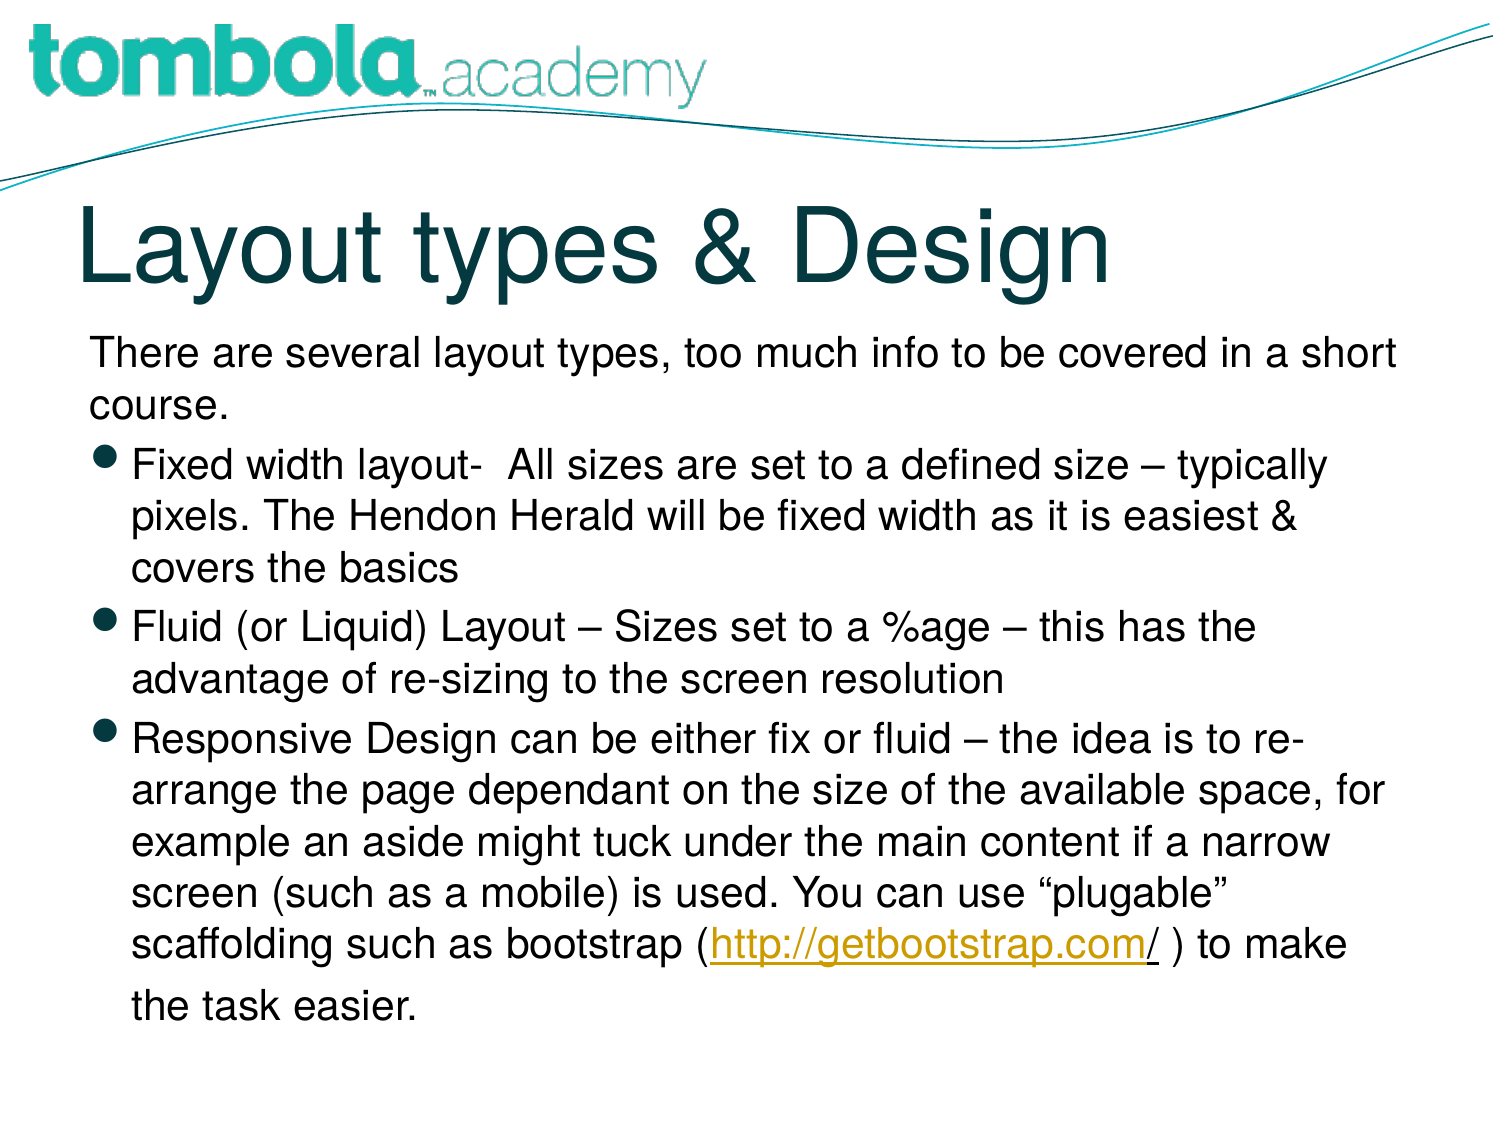

# Layout types & Design
There are several layout types, too much info to be covered in a short course.
Fixed width layout-  All sizes are set to a defined size – typically pixels. The Hendon Herald will be fixed width as it is easiest & covers the basics
Fluid (or Liquid) Layout – Sizes set to a %age – this has the advantage of re-sizing to the screen resolution
Responsive Design can be either fix or fluid – the idea is to re-arrange the page dependant on the size of the available space, for example an aside might tuck under the main content if a narrow screen (such as a mobile) is used. You can use “plugable” scaffolding such as bootstrap (http://getbootstrap.com/ ) to make the task easier.